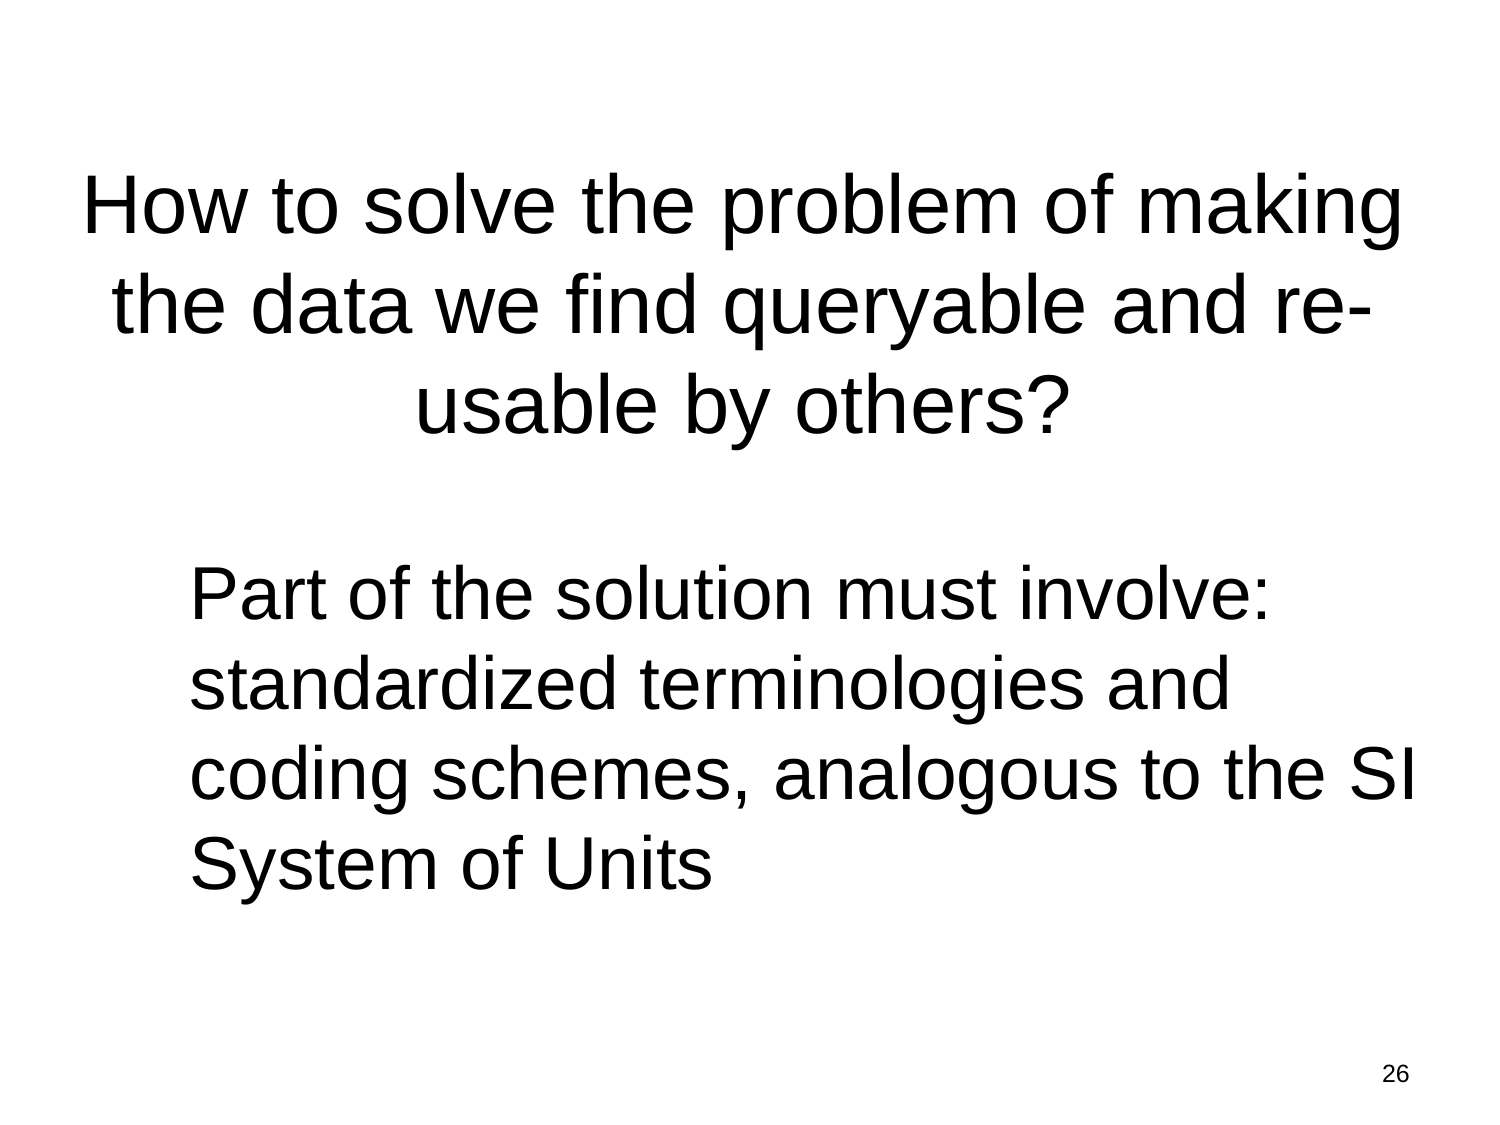

How to solve the problem of making the data we find queryable and re-usable by others?
Part of the solution must involve: standardized terminologies and coding schemes, analogous to the SI System of Units
26